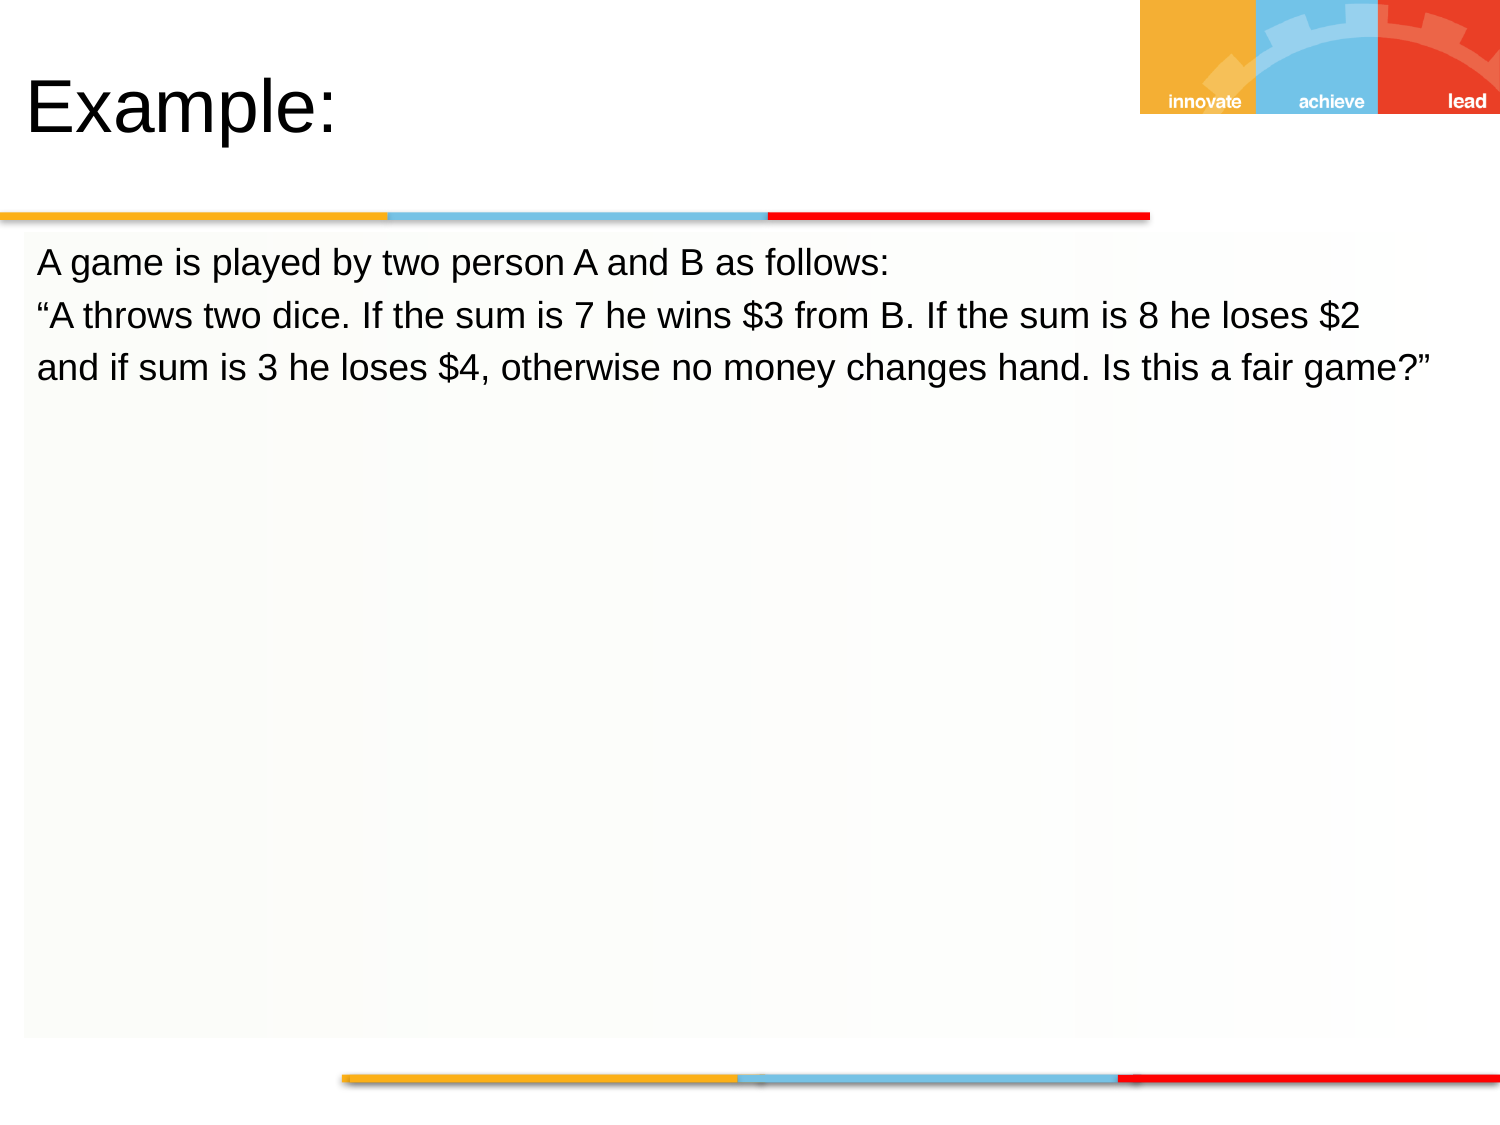

Example:
A game is played by two person A and B as follows:
“A throws two dice. If the sum is 7 he wins $3 from B. If the sum is 8 he loses $2
and if sum is 3 he loses $4, otherwise no money changes hand. Is this a fair game?”